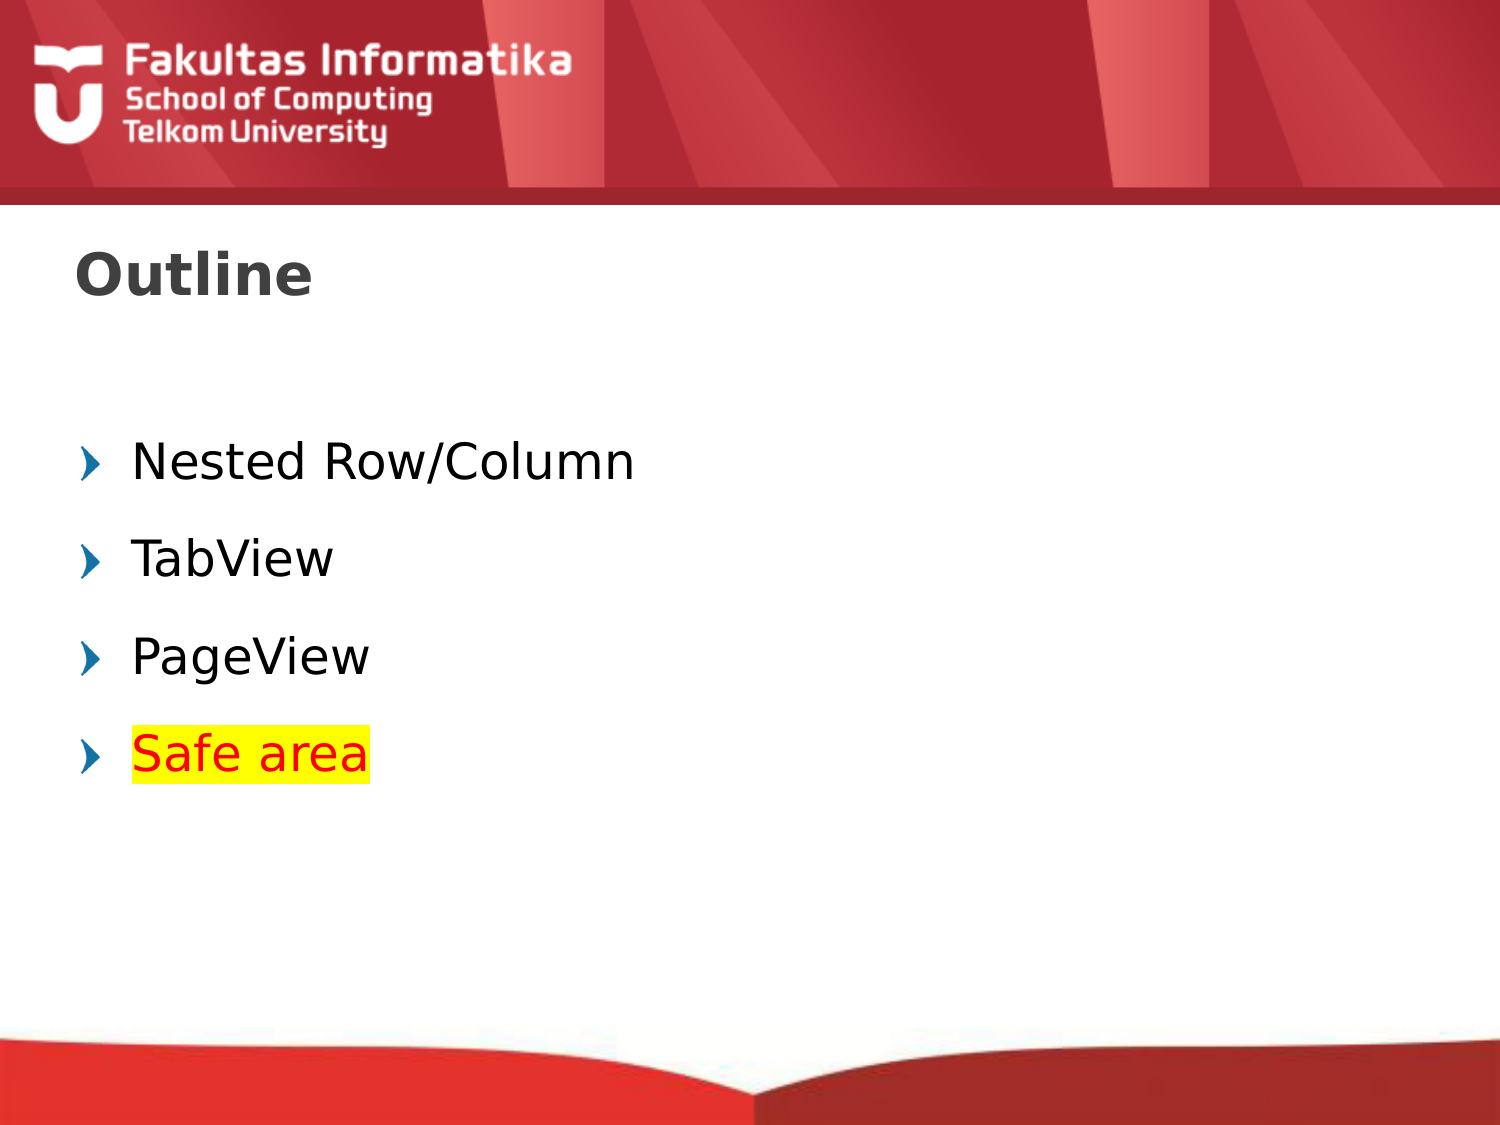

# Outline

Nested Row/Column
TabView
PageView
Safe area